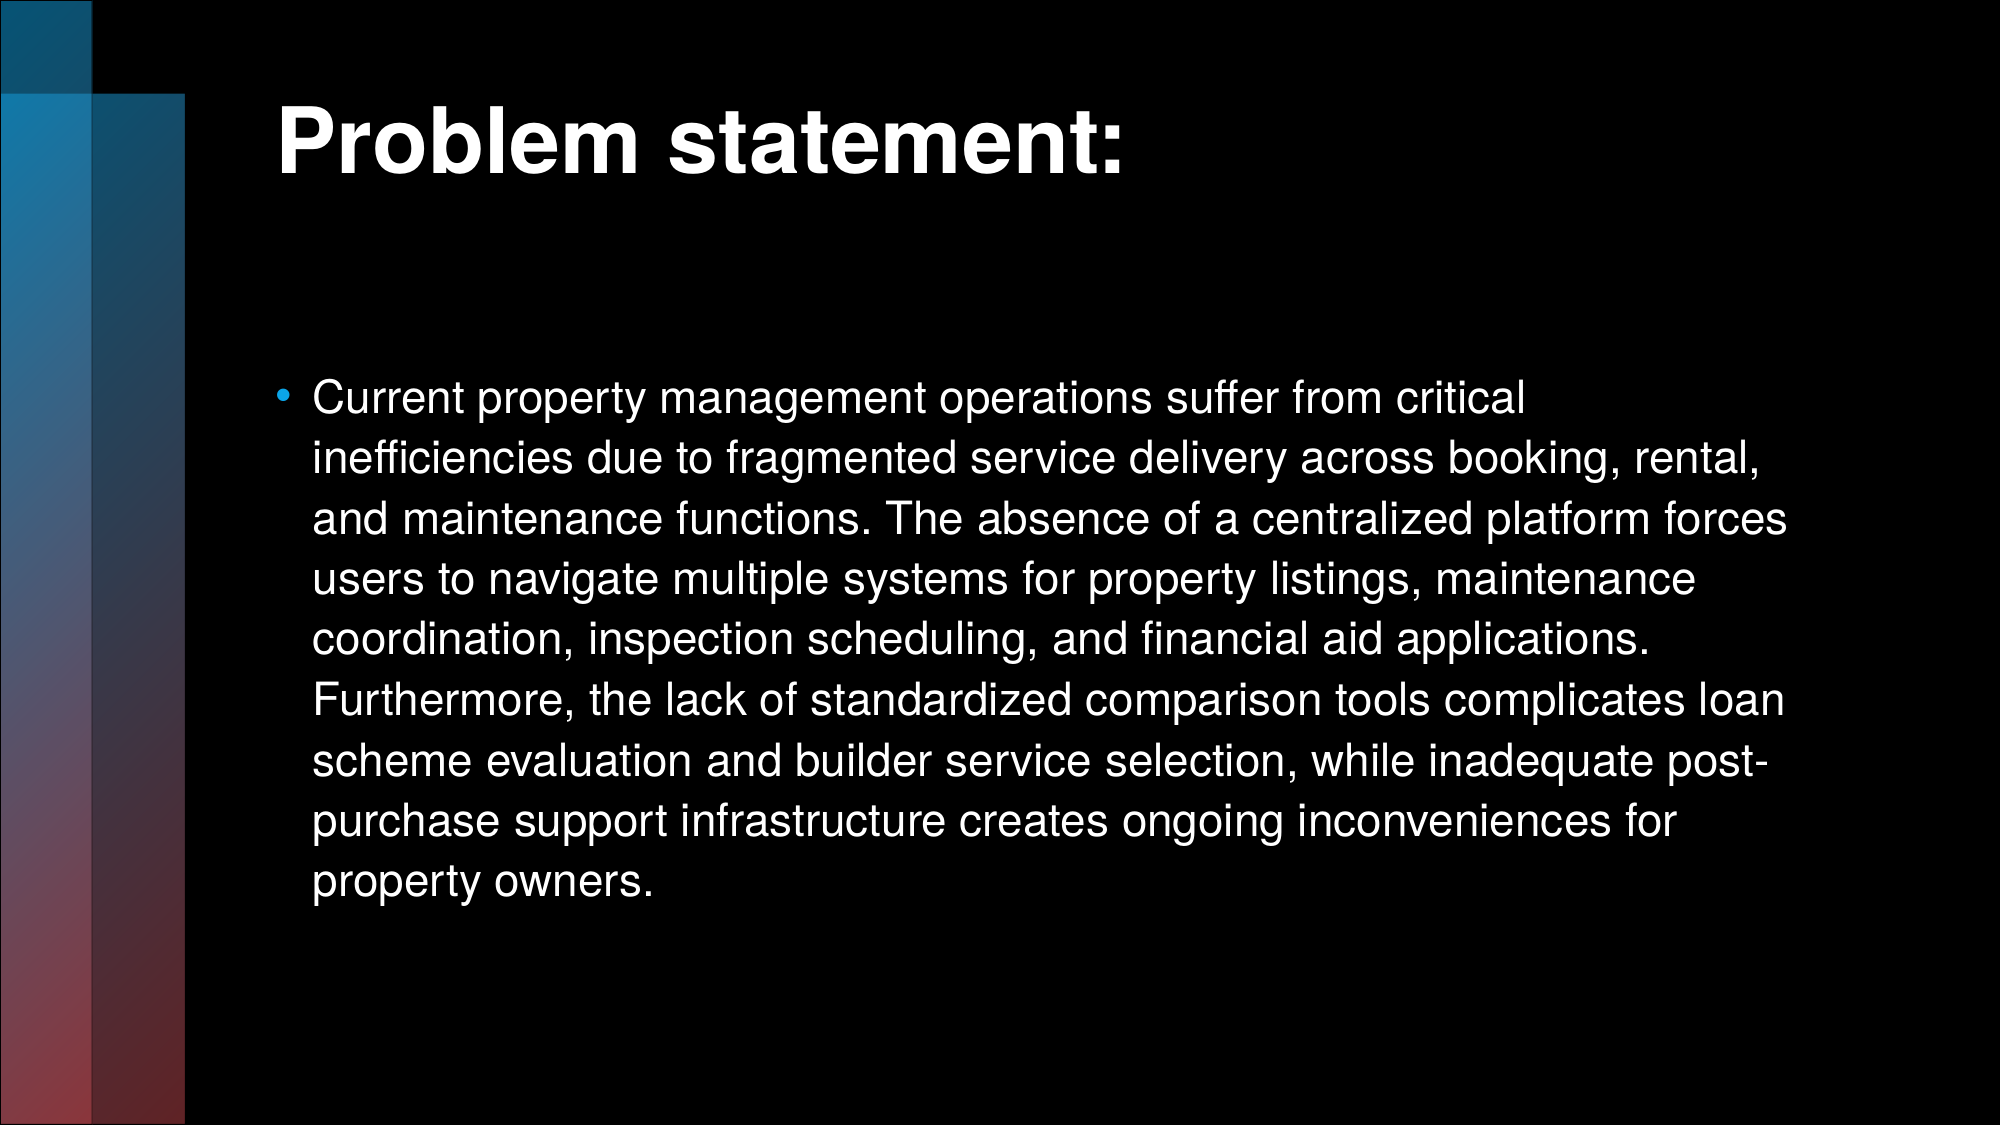

# Problem statement:
Current property management operations suffer from critical inefficiencies due to fragmented service delivery across booking, rental, and maintenance functions. The absence of a centralized platform forces users to navigate multiple systems for property listings, maintenance coordination, inspection scheduling, and financial aid applications. Furthermore, the lack of standardized comparison tools complicates loan scheme evaluation and builder service selection, while inadequate post-purchase support infrastructure creates ongoing inconveniences for property owners.